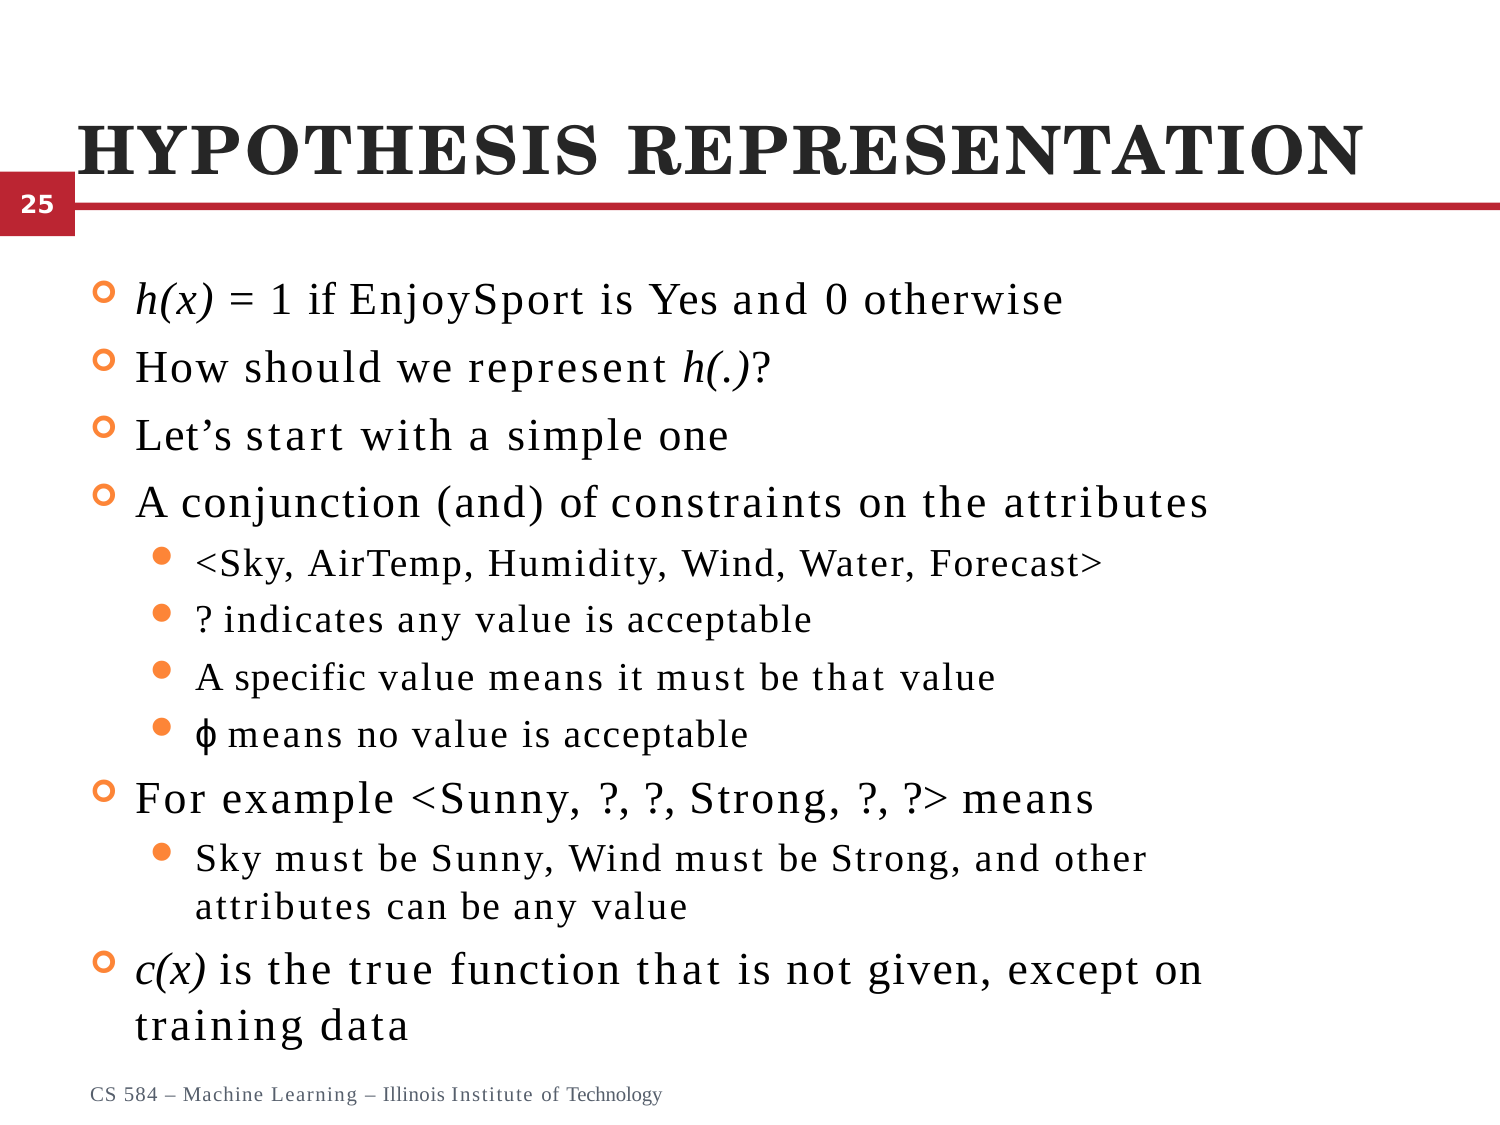

# Hypothesis Representation
h(x) = 1 if EnjoySport is Yes and 0 otherwise
How should we represent h(.)?
Let’s start with a simple one
A conjunction (and) of constraints on the attributes
<Sky, AirTemp, Humidity, Wind, Water, Forecast>
? indicates any value is acceptable
A specific value means it must be that value
ϕ means no value is acceptable
For example <Sunny, ?, ?, Strong, ?, ?> means
Sky must be Sunny, Wind must be Strong, and other
attributes can be any value
c(x) is the true function that is not given, except on training data
11
CS 584 – Machine Learning – Illinois Institute of Technology